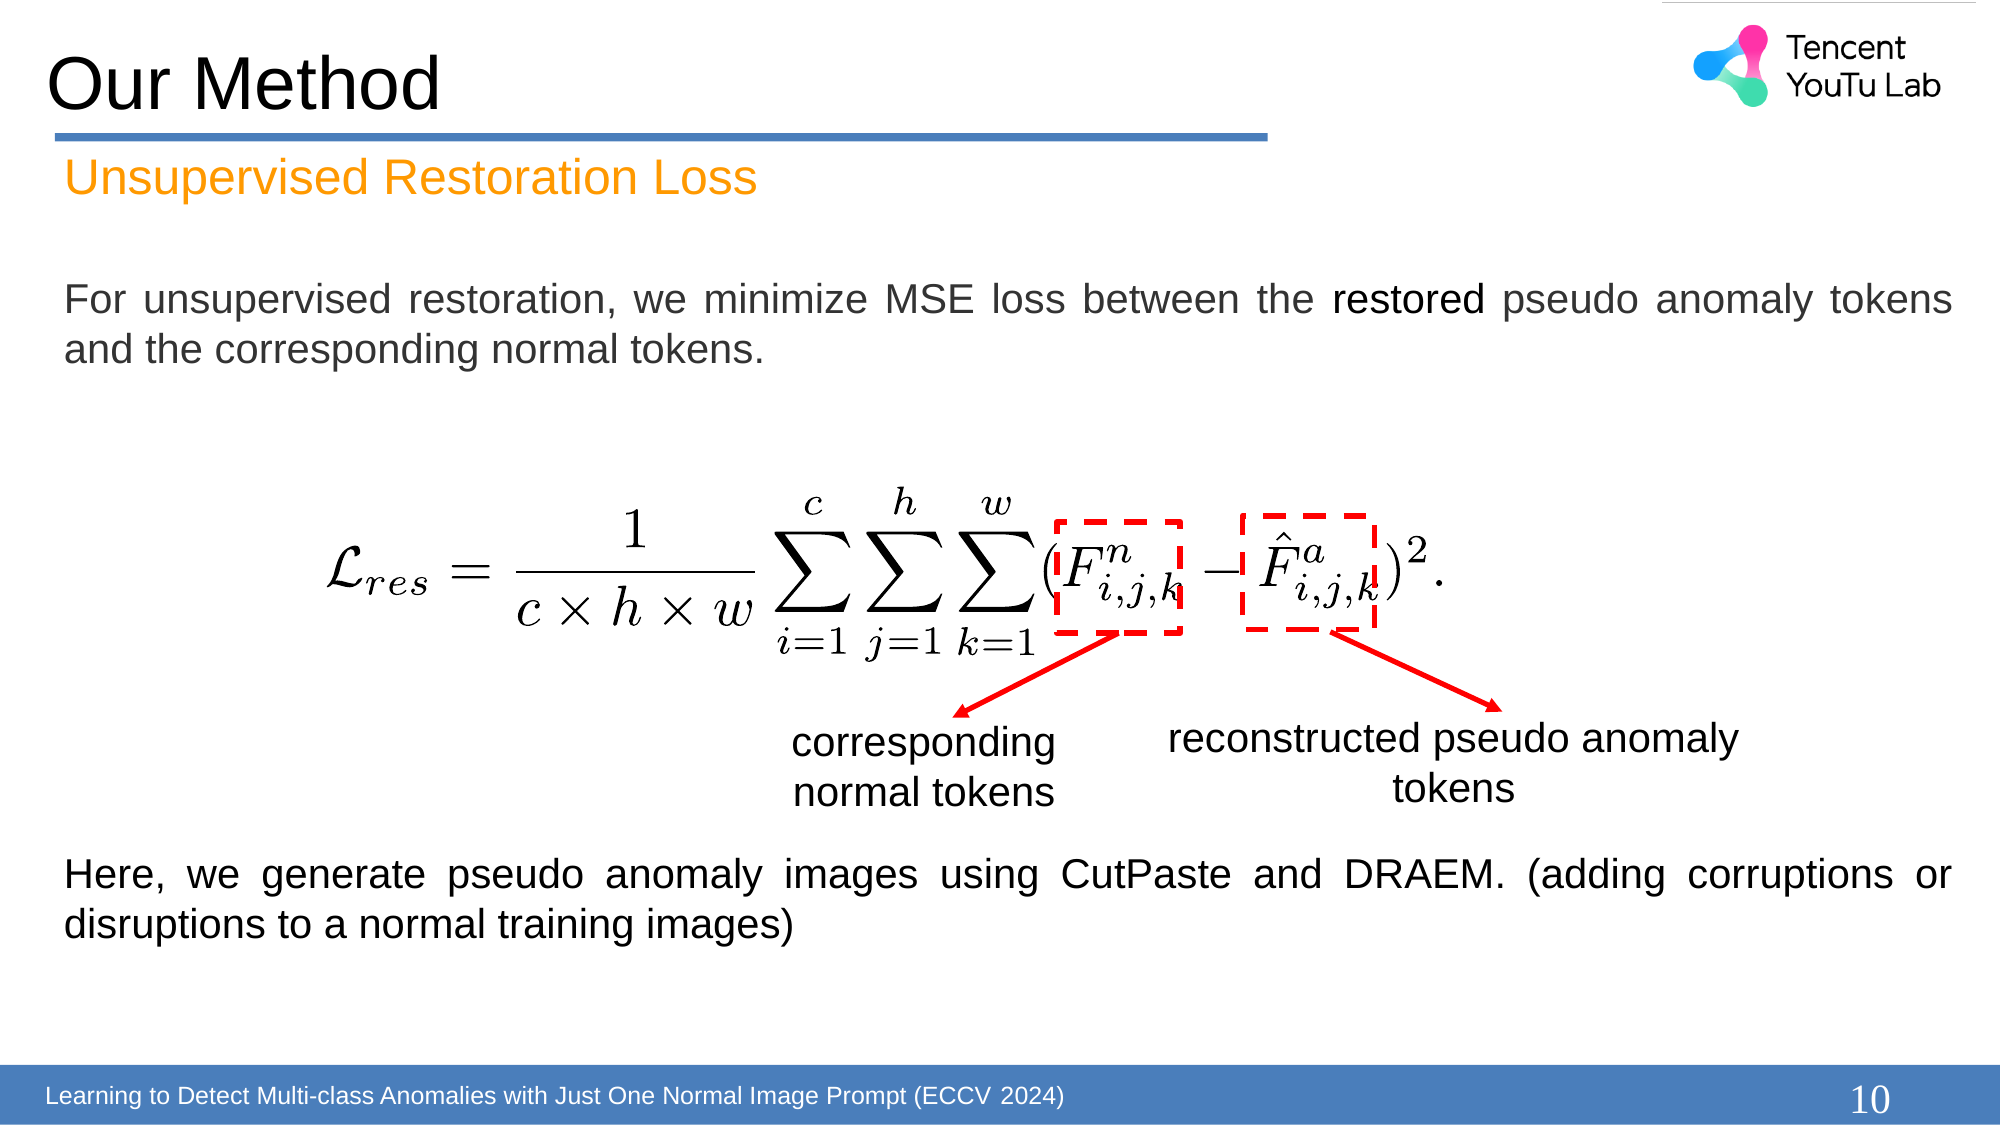

# Our Method
Unsupervised Restoration Loss

For unsupervised restoration, we minimize MSE loss between the restored pseudo anomaly tokens and the corresponding normal tokens.

Here, we generate pseudo anomaly images using CutPaste and DRAEM. (adding corruptions or disruptions to a normal training images)

reconstructed pseudo anomaly tokens
corresponding normal tokens
10